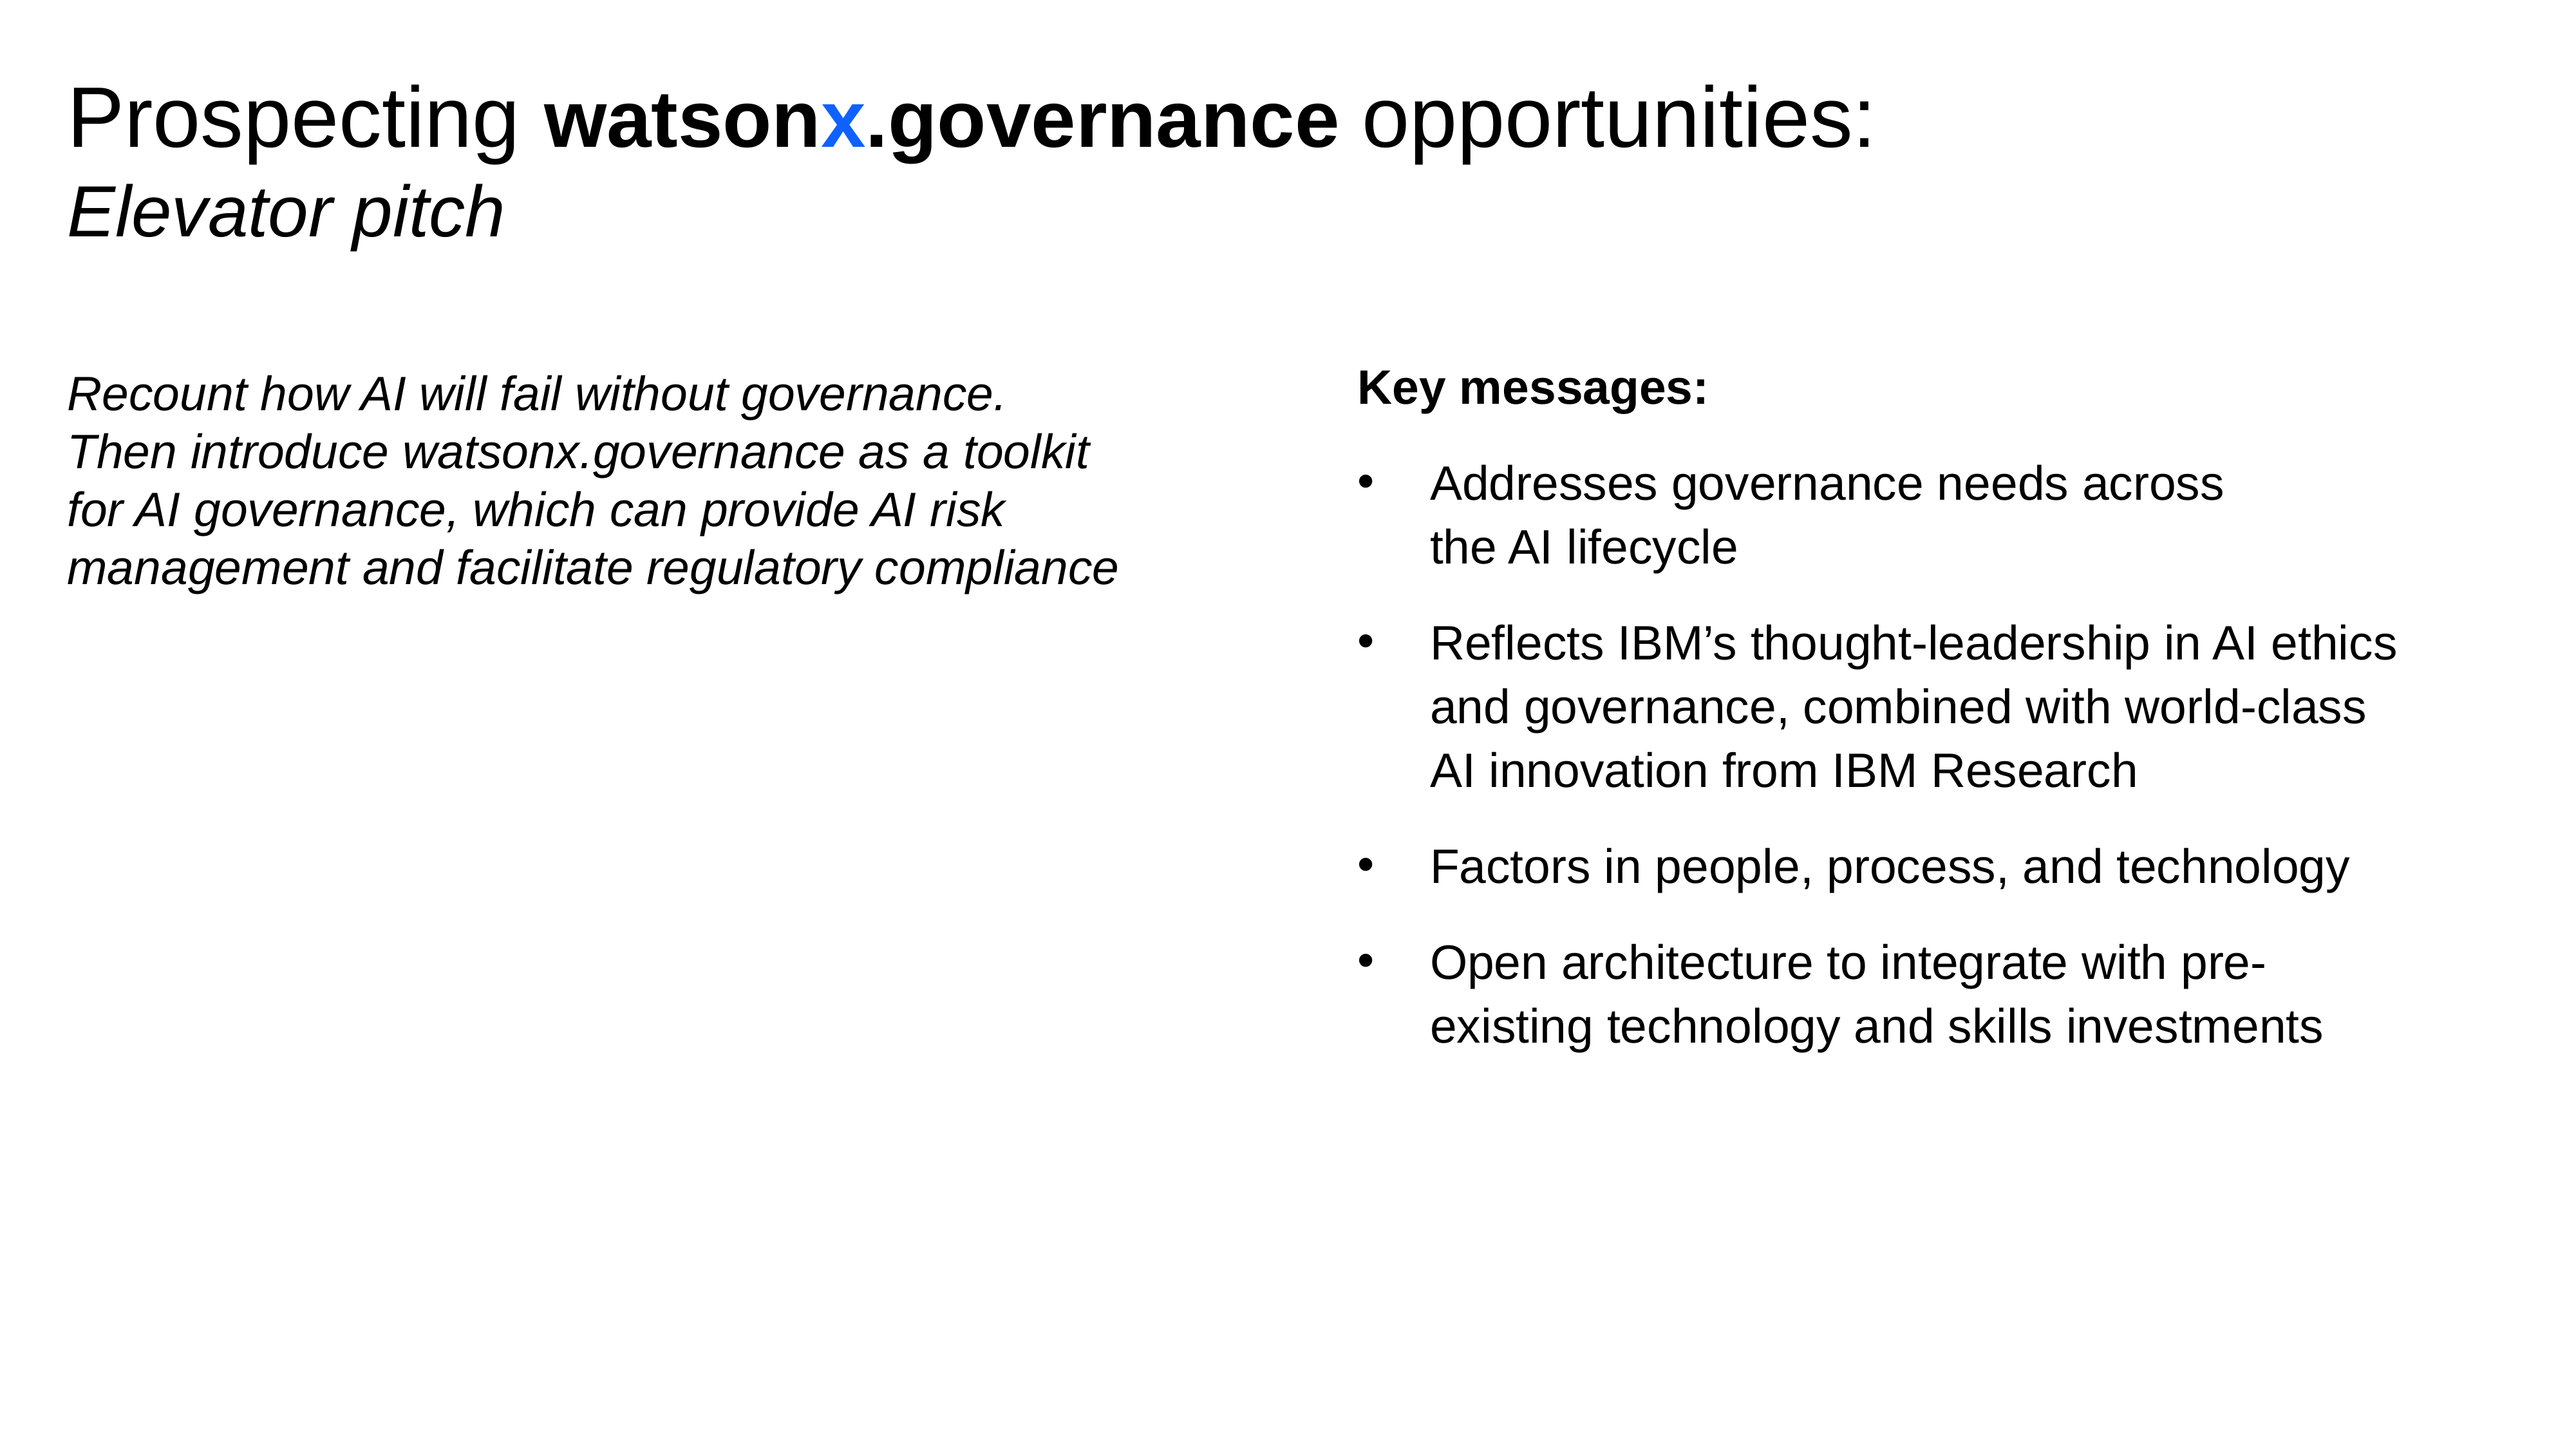

# Prospecting watsonx.governance opportunities: Elevator pitch
Key messages:
Addresses governance needs across
the AI lifecycle
Reflects IBM’s thought-leadership in AI ethics
and governance, combined with world-class
AI innovation from IBM Research
Factors in people, process, and technology
Open architecture to integrate with pre-
existing technology and skills investments
Recount how AI will fail without governance.
Then introduce watsonx.governance as a toolkit for AI governance, which can provide AI risk  management and facilitate regulatory compliance